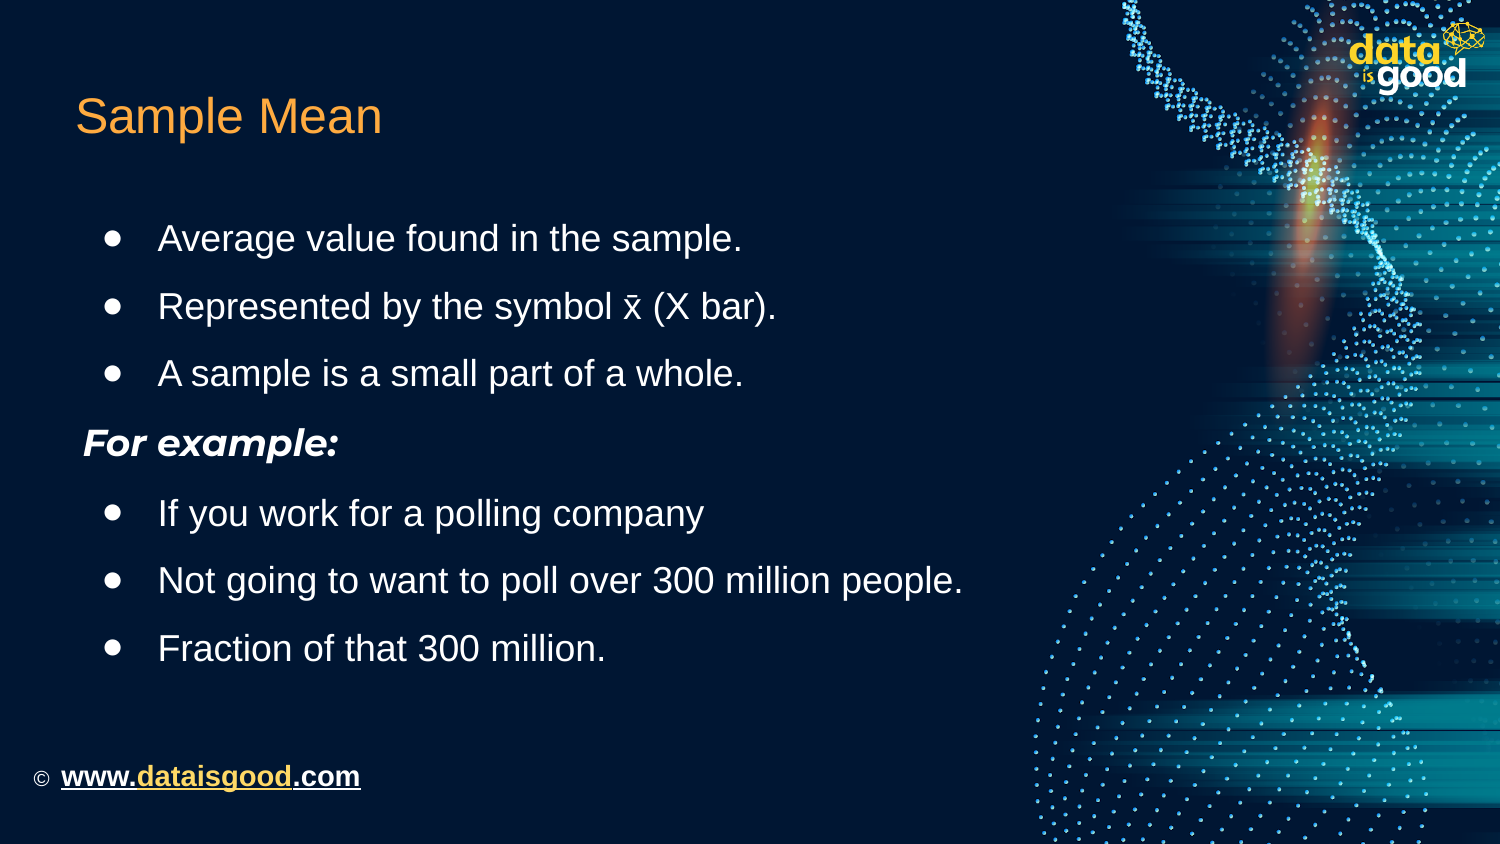

# Sample Mean
Average value found in the sample.
Represented by the symbol x̄ (X bar).
A sample is a small part of a whole.
For example:
If you work for a polling company
Not going to want to poll over 300 million people.
Fraction of that 300 million.